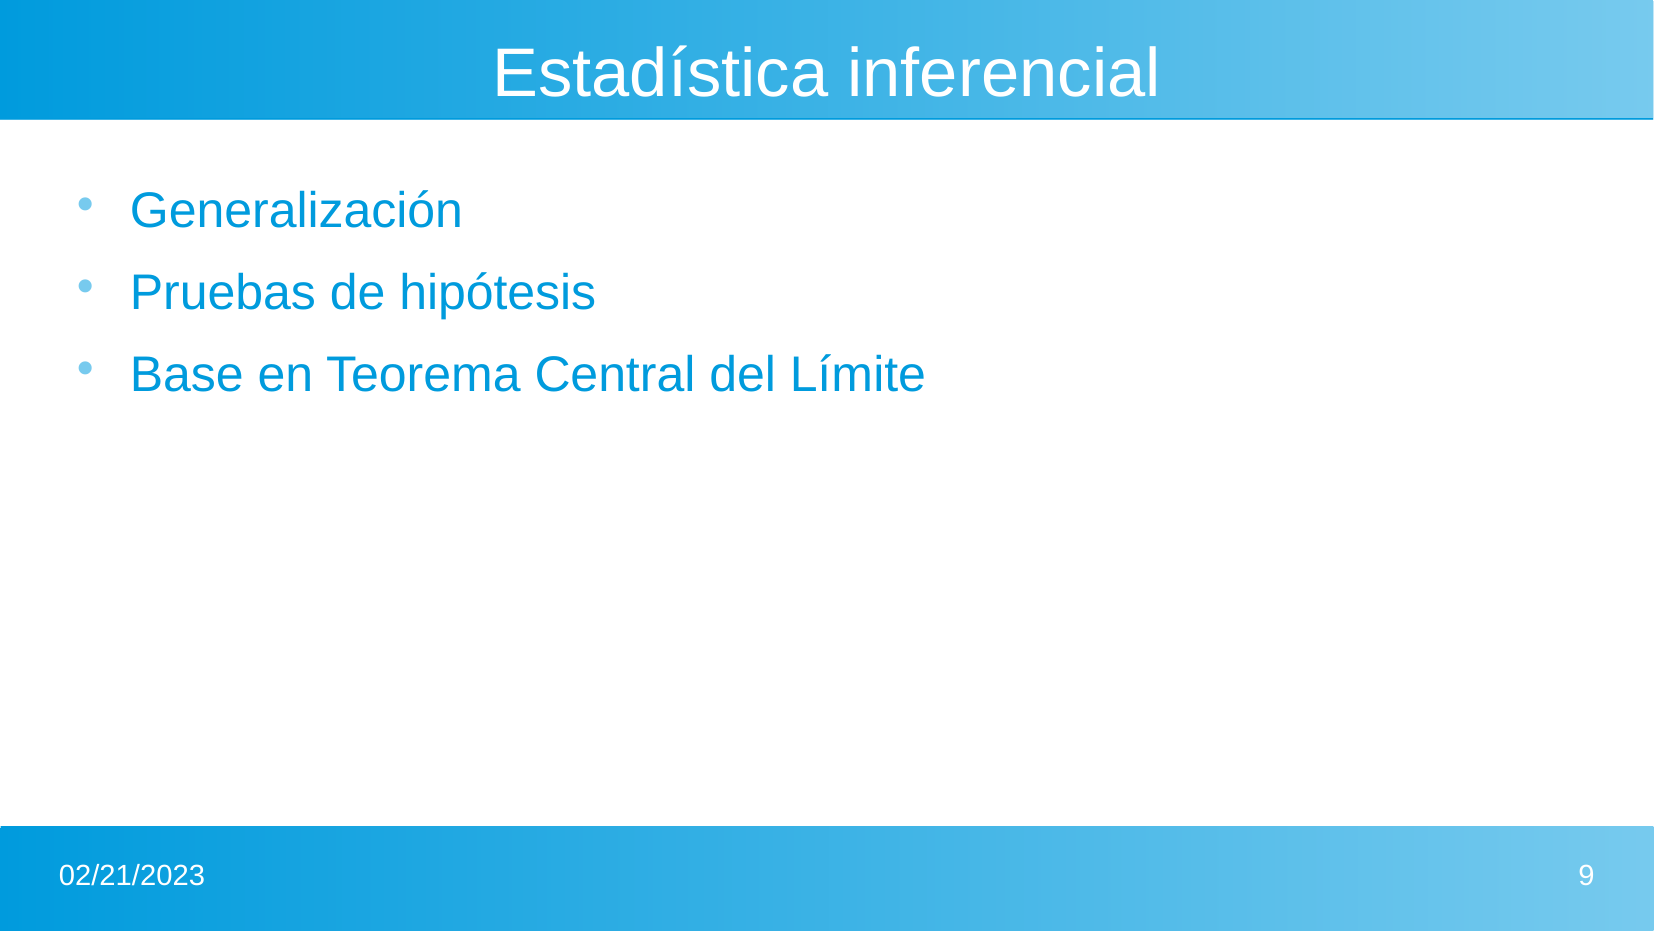

# Estadística inferencial
Generalización
Pruebas de hipótesis
Base en Teorema Central del Límite
02/21/2023
9